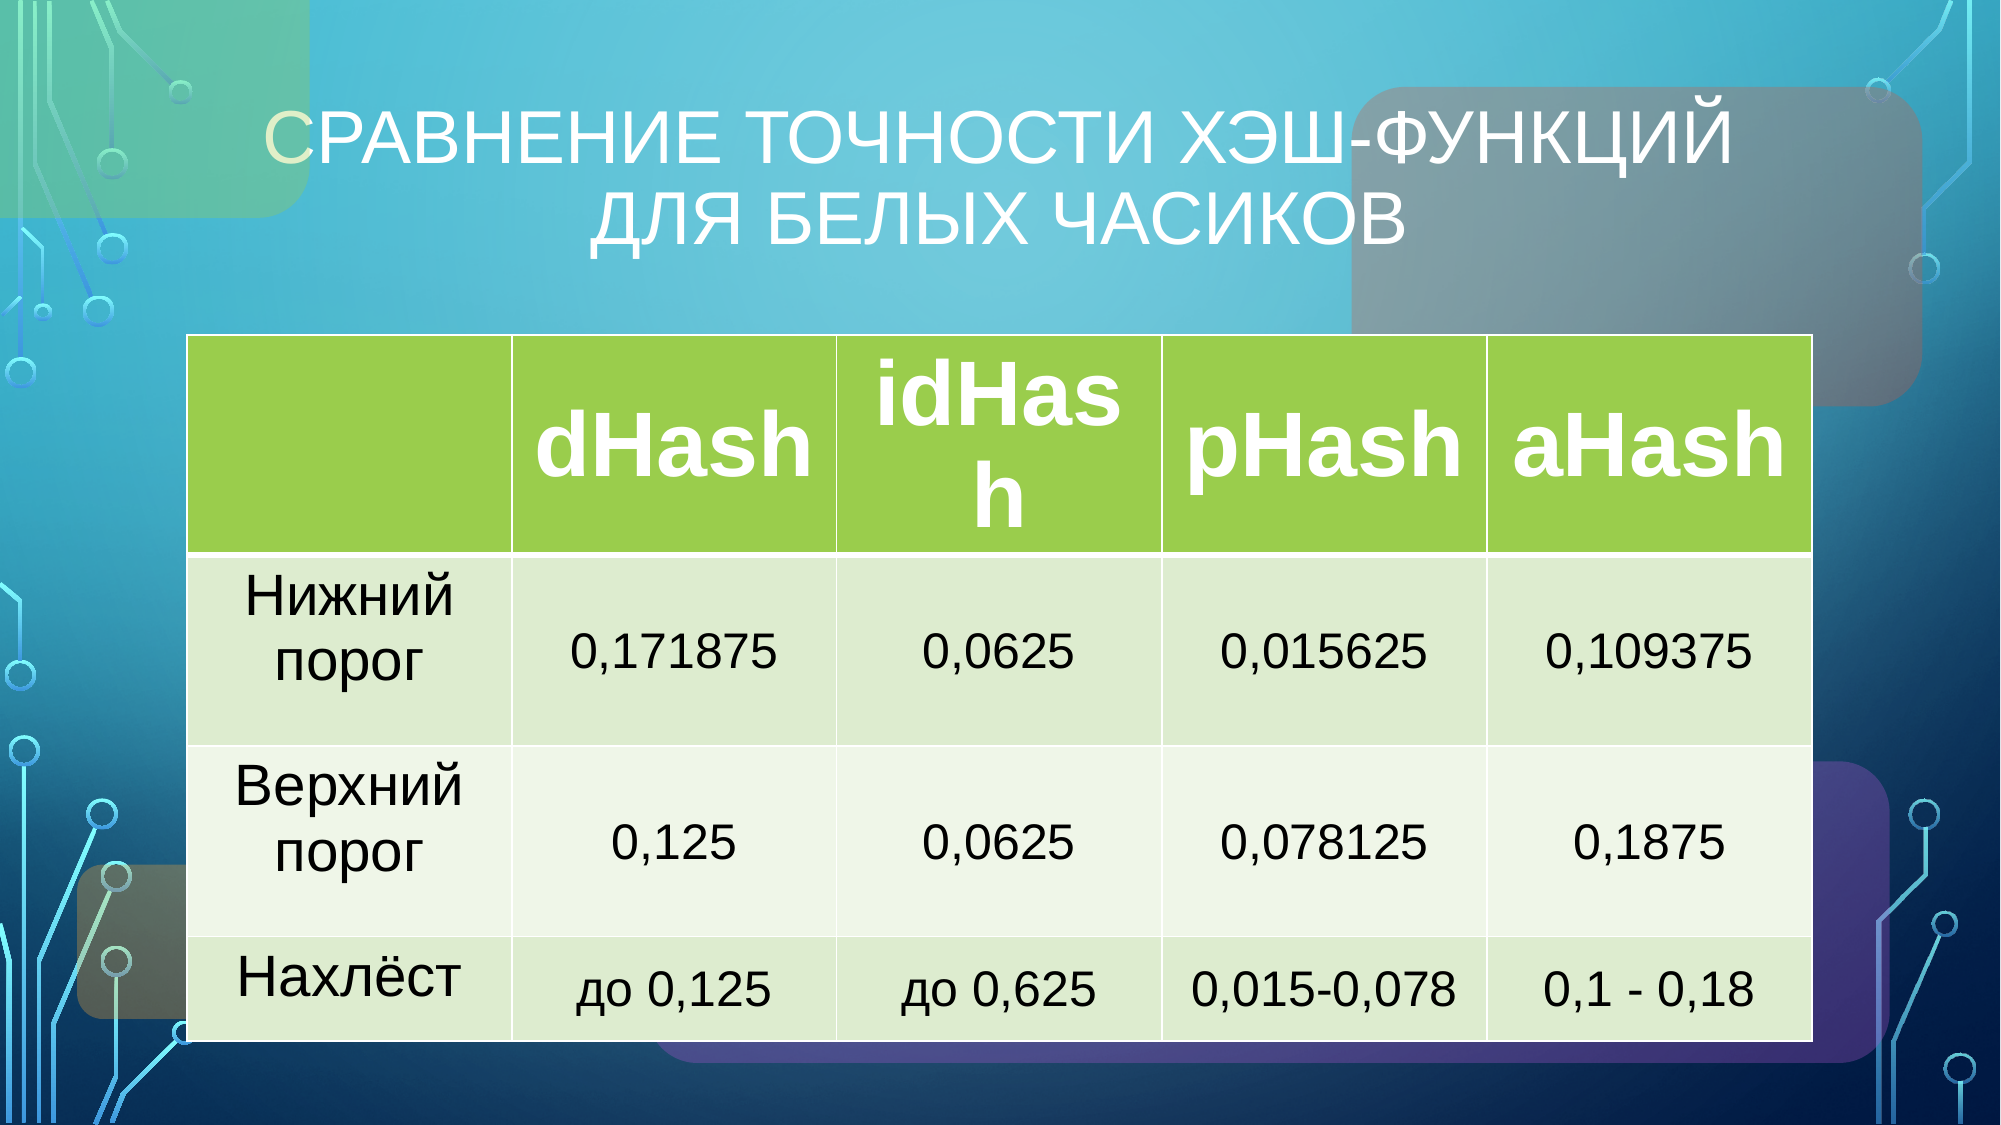

# Сравнение точности хэш-функций Для белых часиков

|  | dHash | idHash | pHash | aHash |
| --- | --- | --- | --- | --- |
| Нижний порог | 0,171875 | 0,0625 | 0,015625 | 0,109375 |
| Верхний порог | 0,125 | 0,0625 | 0,078125 | 0,1875 |
| Нахлёст | до 0,125 | до 0,625 | 0,015-0,078 | 0,1 - 0,18 |